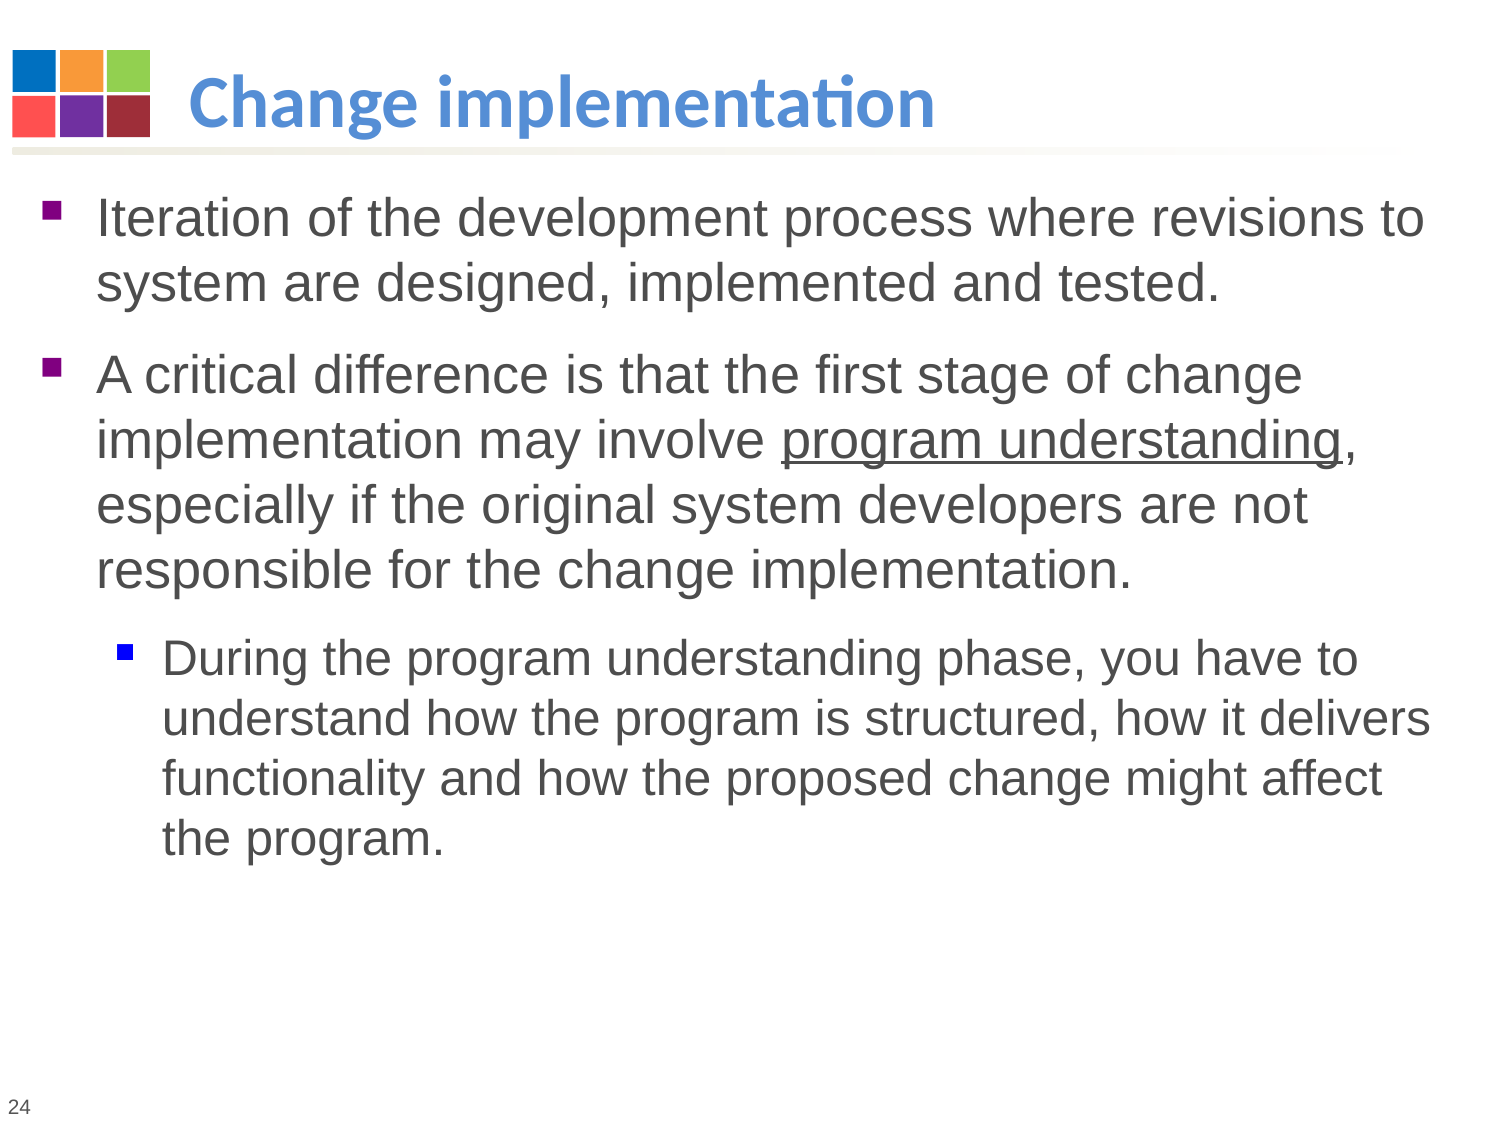

# Change implementation
Iteration of the development process where revisions to system are designed, implemented and tested.
A critical difference is that the first stage of change implementation may involve program understanding, especially if the original system developers are not responsible for the change implementation.
During the program understanding phase, you have to understand how the program is structured, how it delivers functionality and how the proposed change might affect the program.